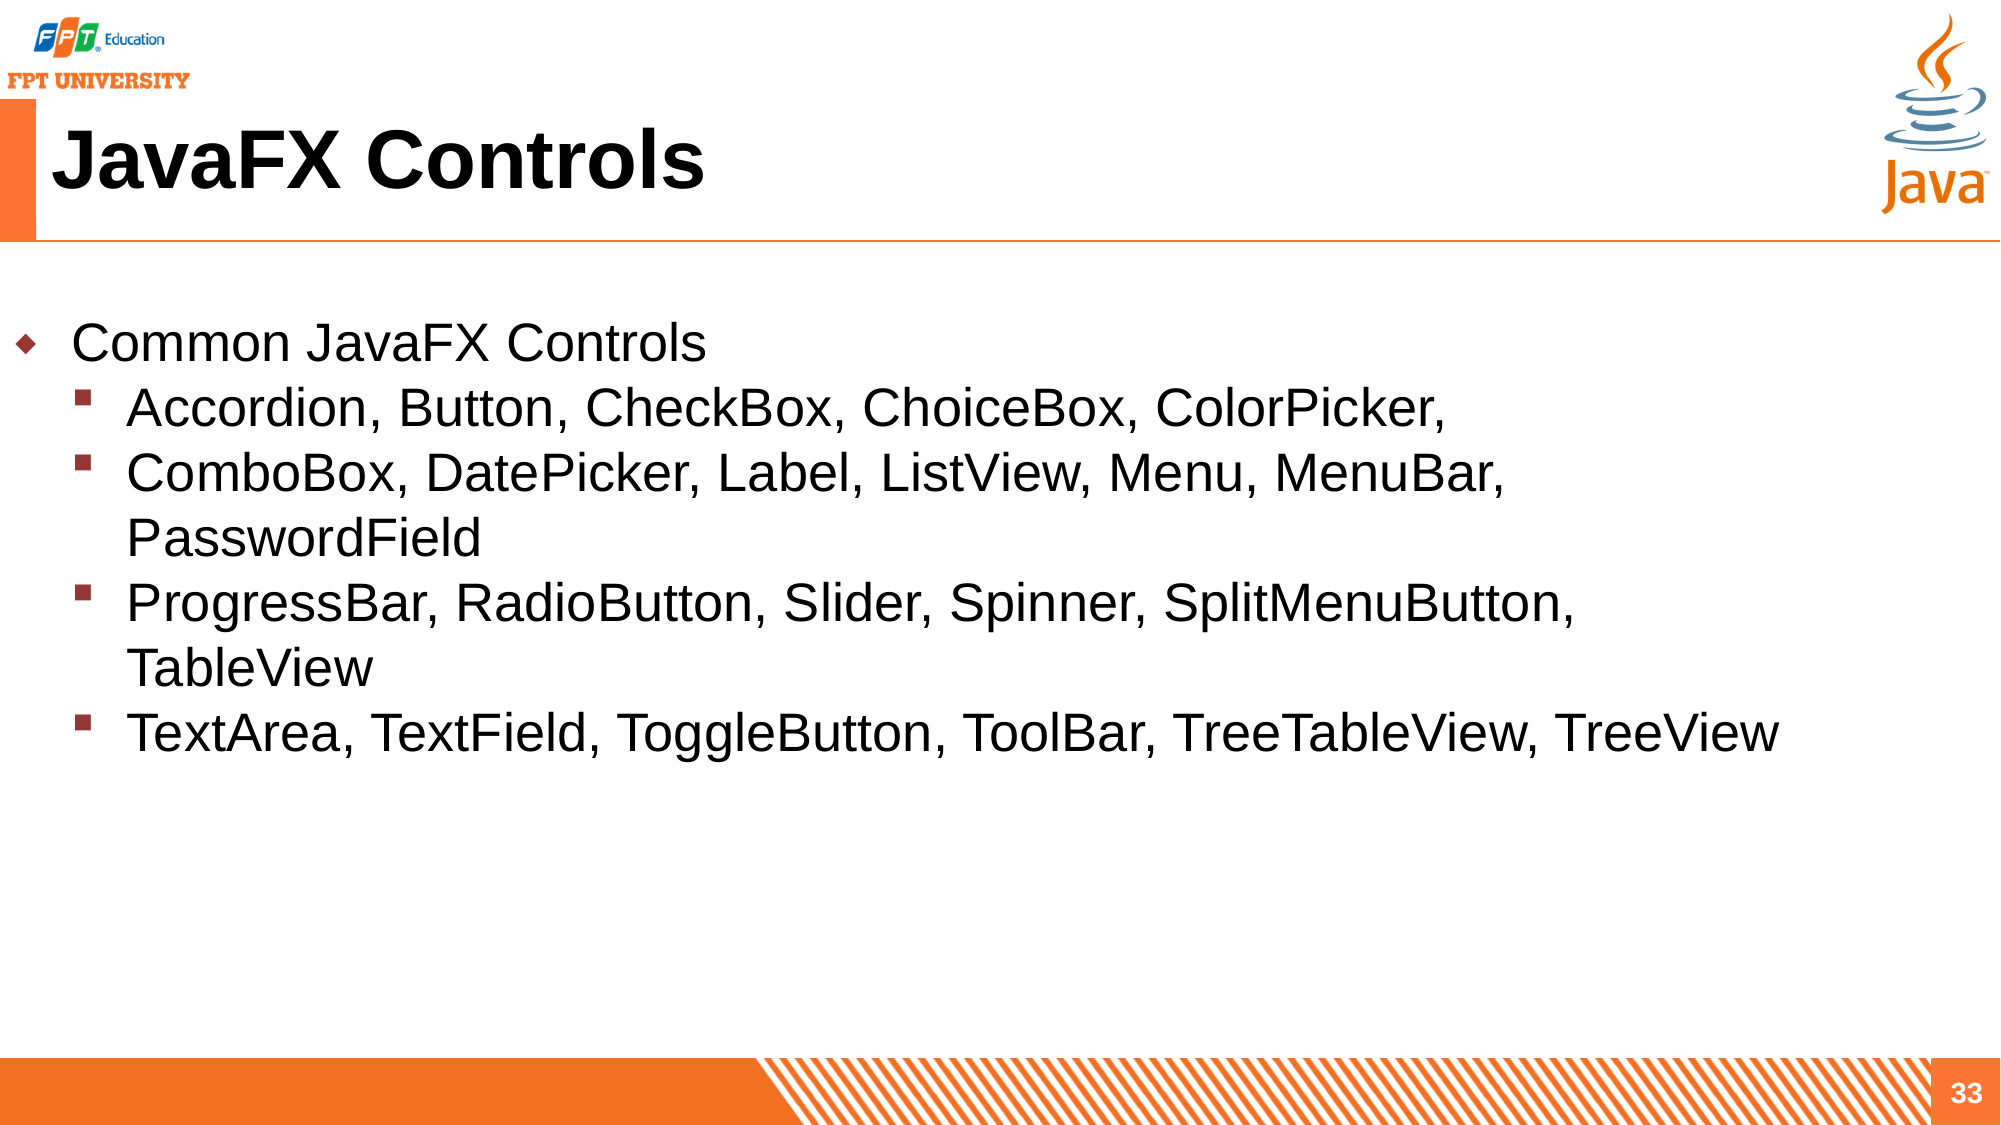

# JavaFX Controls
Common JavaFX Controls
Accordion, Button, CheckBox, ChoiceBox, ColorPicker,
ComboBox, DatePicker, Label, ListView, Menu, MenuBar, PasswordField
ProgressBar, RadioButton, Slider, Spinner, SplitMenuButton, TableView
TextArea, TextField, ToggleButton, ToolBar, TreeTableView, TreeView

33